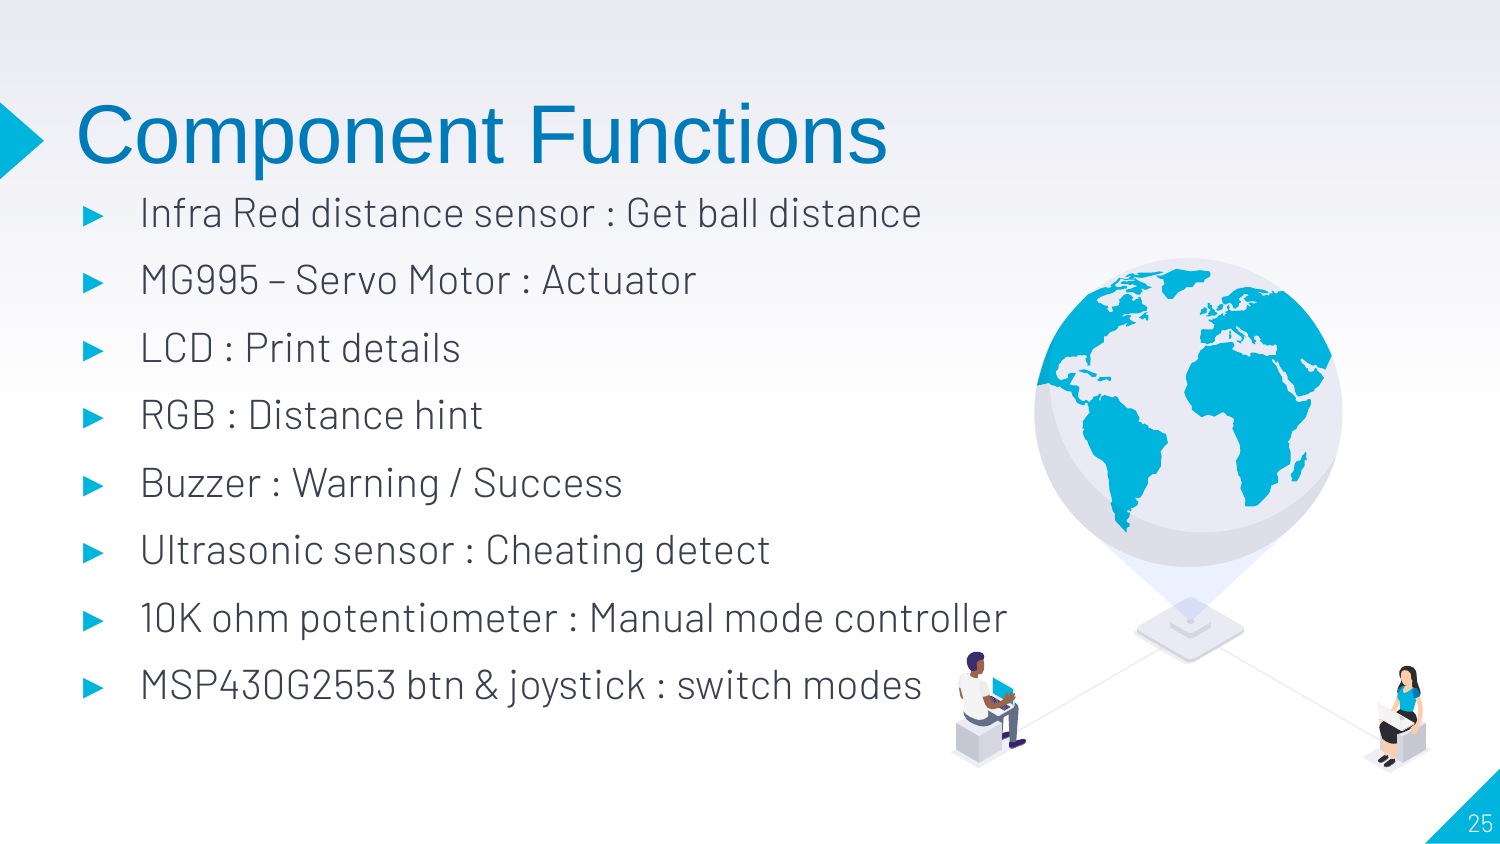

# Component Functions
Infra Red distance sensor : Get ball distance
MG995 – Servo Motor : Actuator
LCD : Print details
RGB : Distance hint
Buzzer : Warning / Success
Ultrasonic sensor : Cheating detect
10K ohm potentiometer : Manual mode controller
MSP430G2553 btn & joystick : switch modes

25